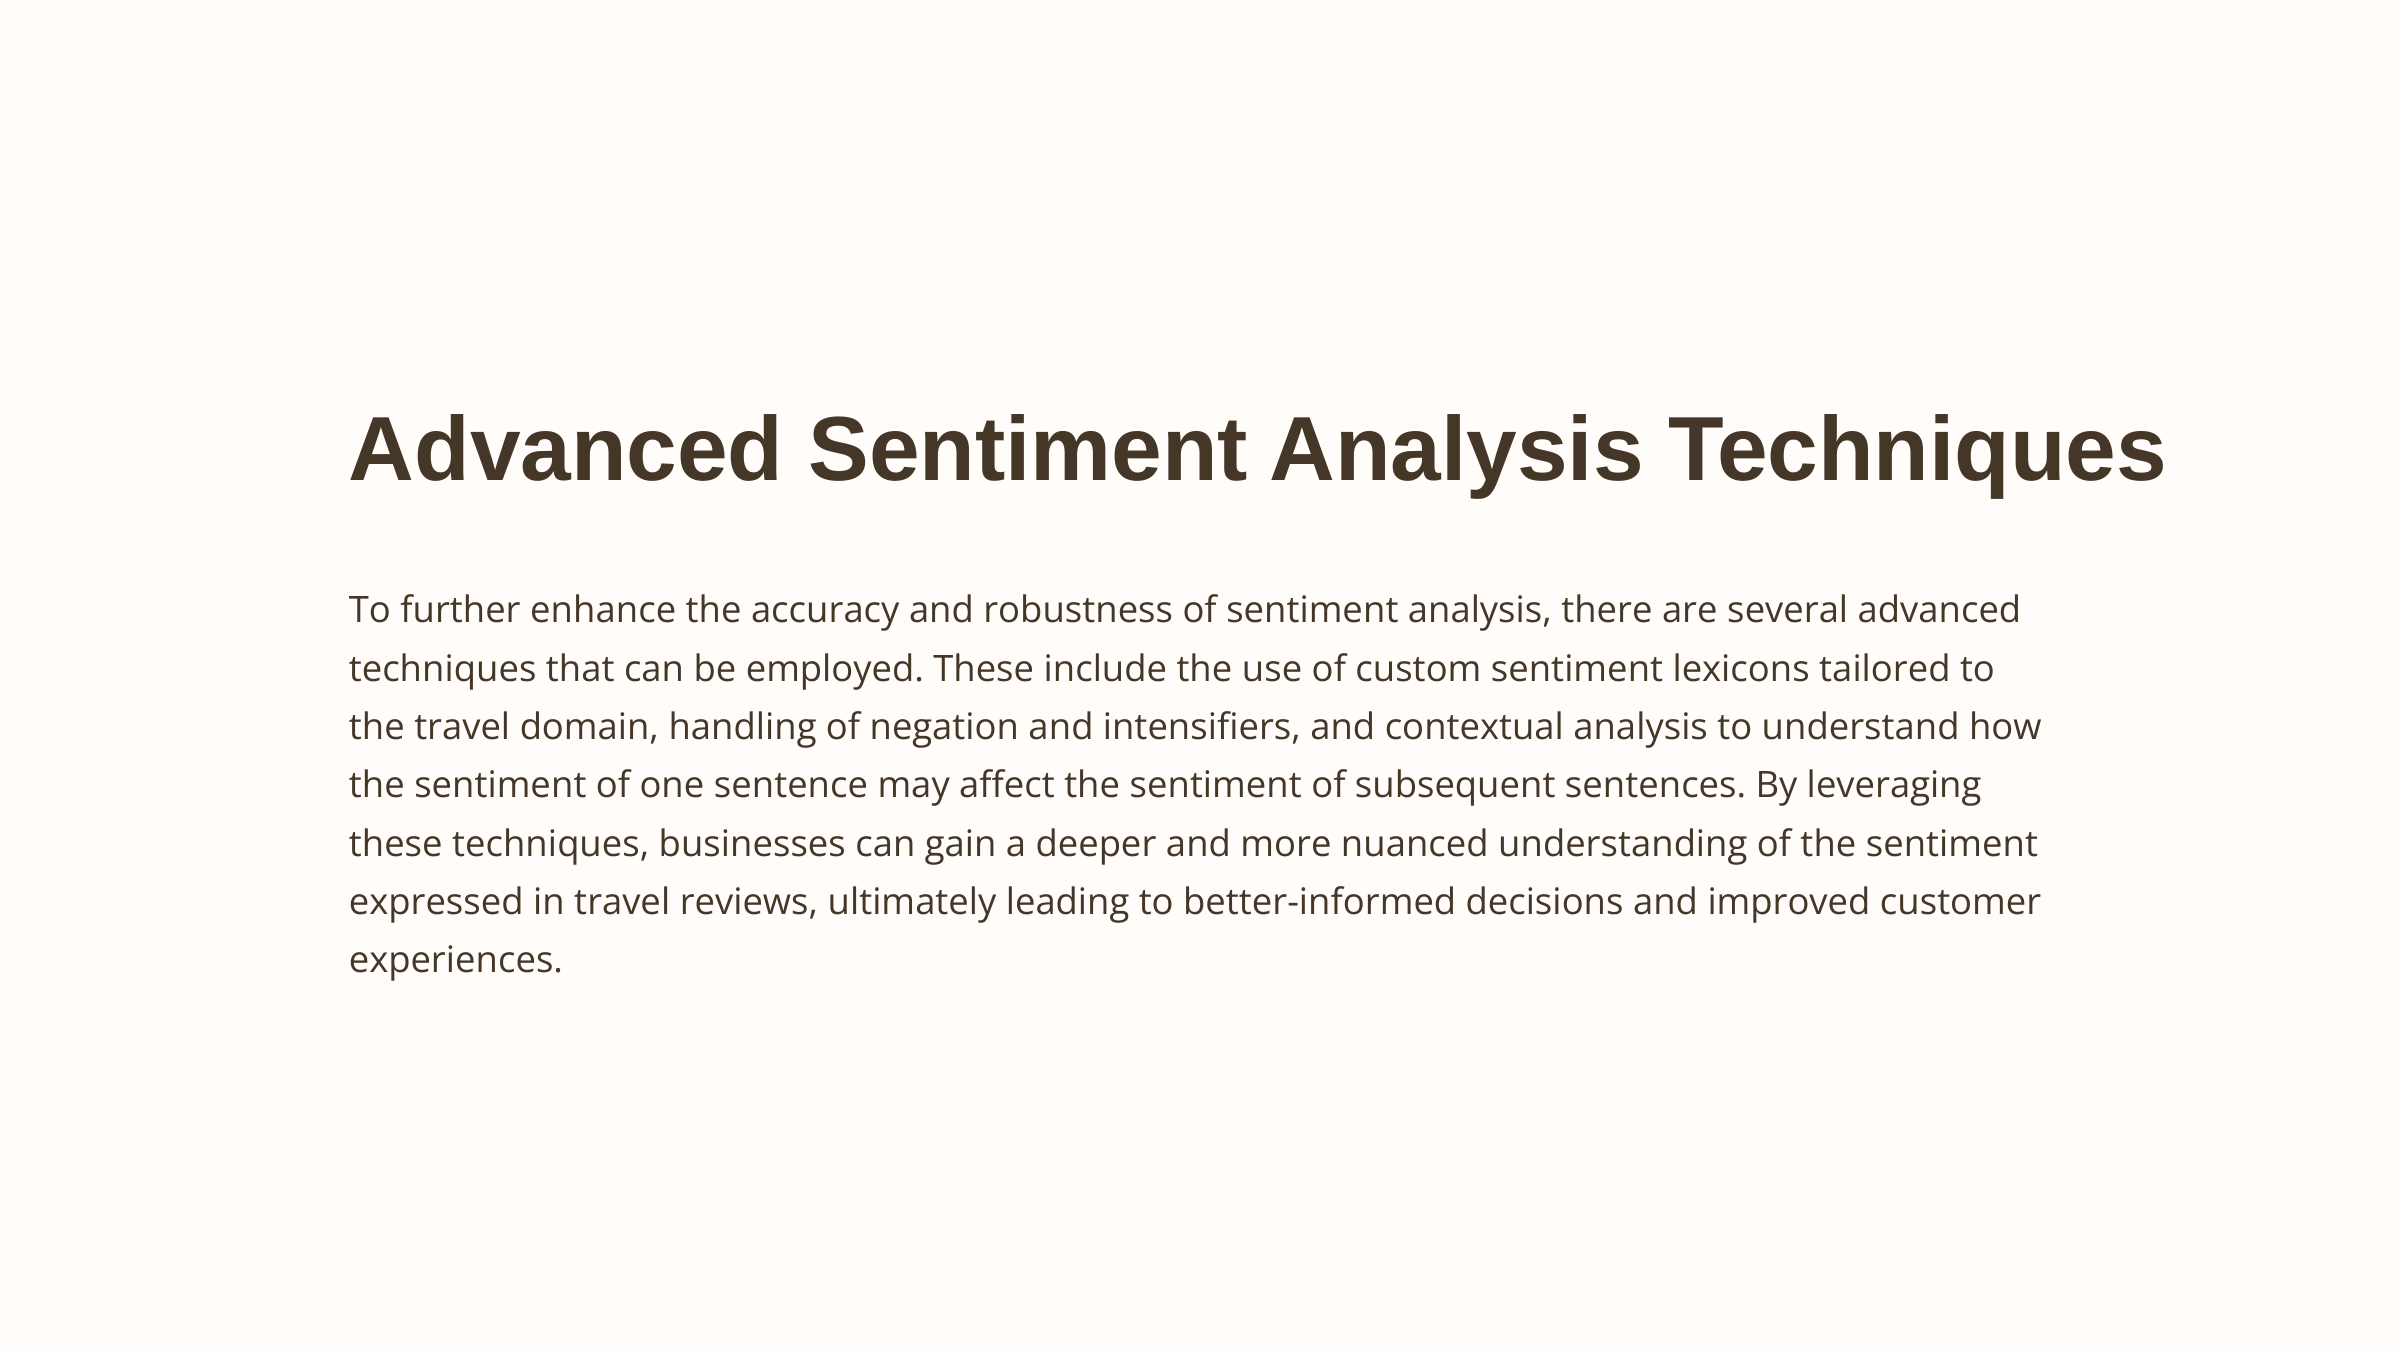

Advanced Sentiment Analysis Techniques
To further enhance the accuracy and robustness of sentiment analysis, there are several advanced techniques that can be employed. These include the use of custom sentiment lexicons tailored to the travel domain, handling of negation and intensifiers, and contextual analysis to understand how the sentiment of one sentence may affect the sentiment of subsequent sentences. By leveraging these techniques, businesses can gain a deeper and more nuanced understanding of the sentiment expressed in travel reviews, ultimately leading to better-informed decisions and improved customer experiences.